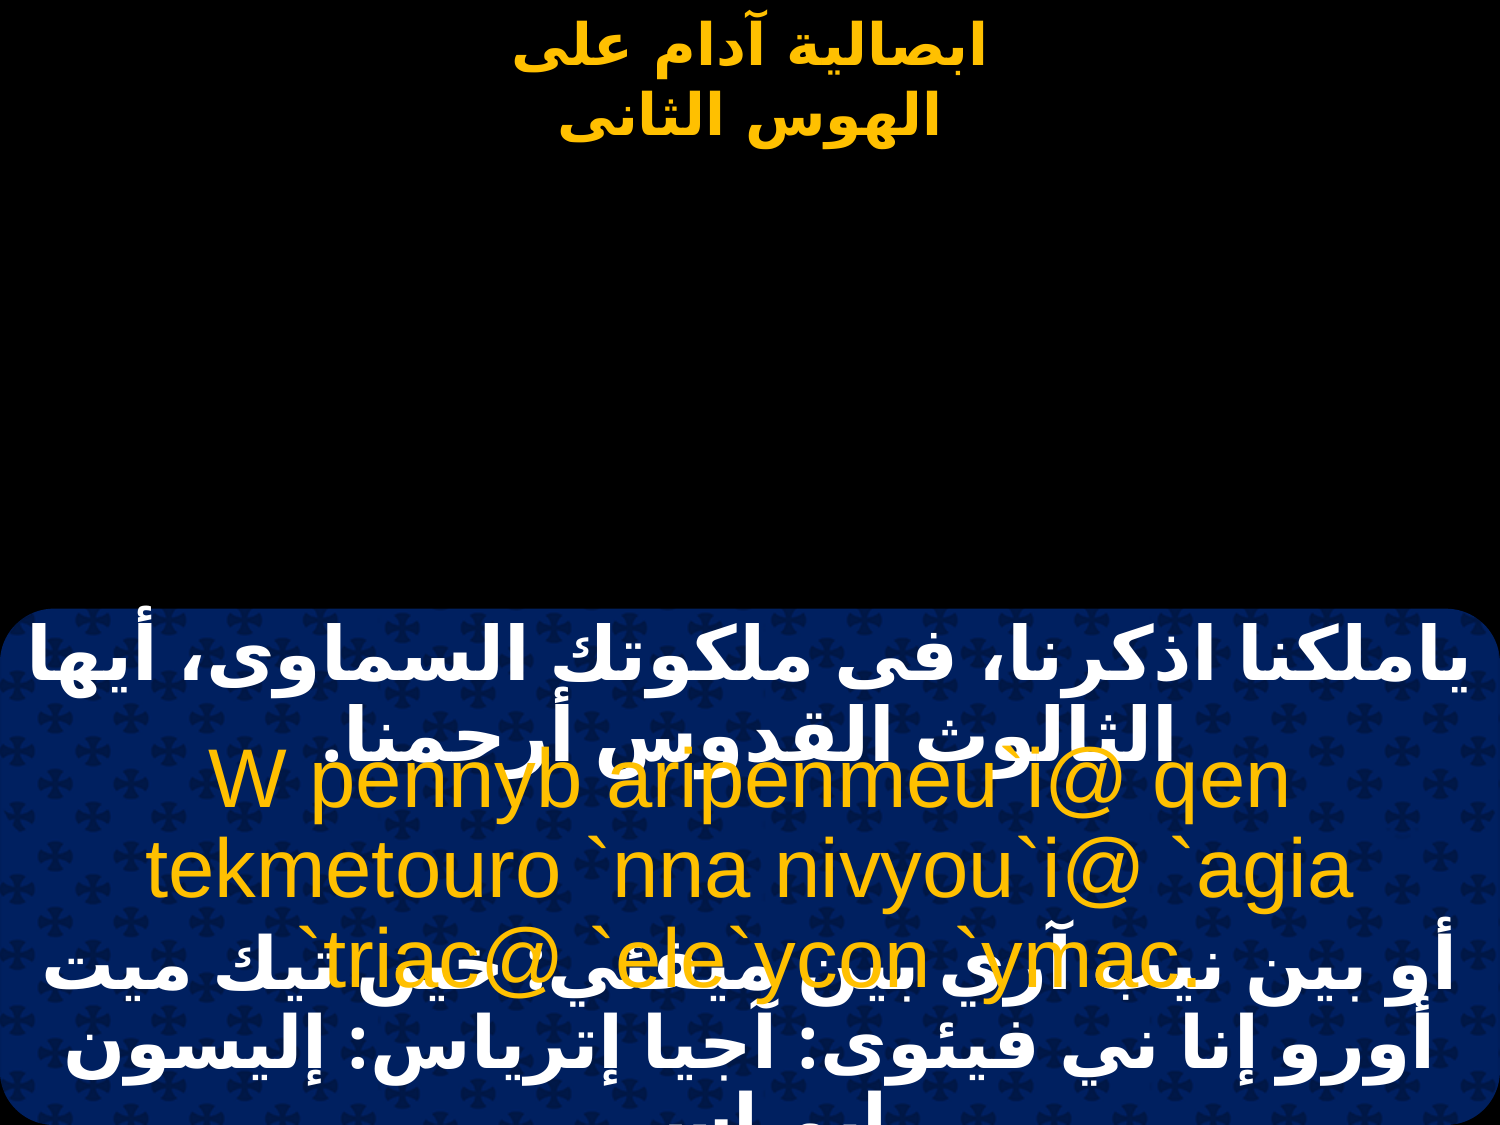

#
ياملكنا اذكرنا، فى ملكوتك السماوى، أيها الثالوث القدوس أرحمنا.
W pennyb aripenmeu`i@ qen tekmetouro `nna nivyou`i@ `agia `triac@ `ele`ycon `ymac.
أو بين نيب آري بين ميفئي: خين تيك ميت أورو إنا ني فيئوى: آجيا إترياس: إليسون إيمـاس.